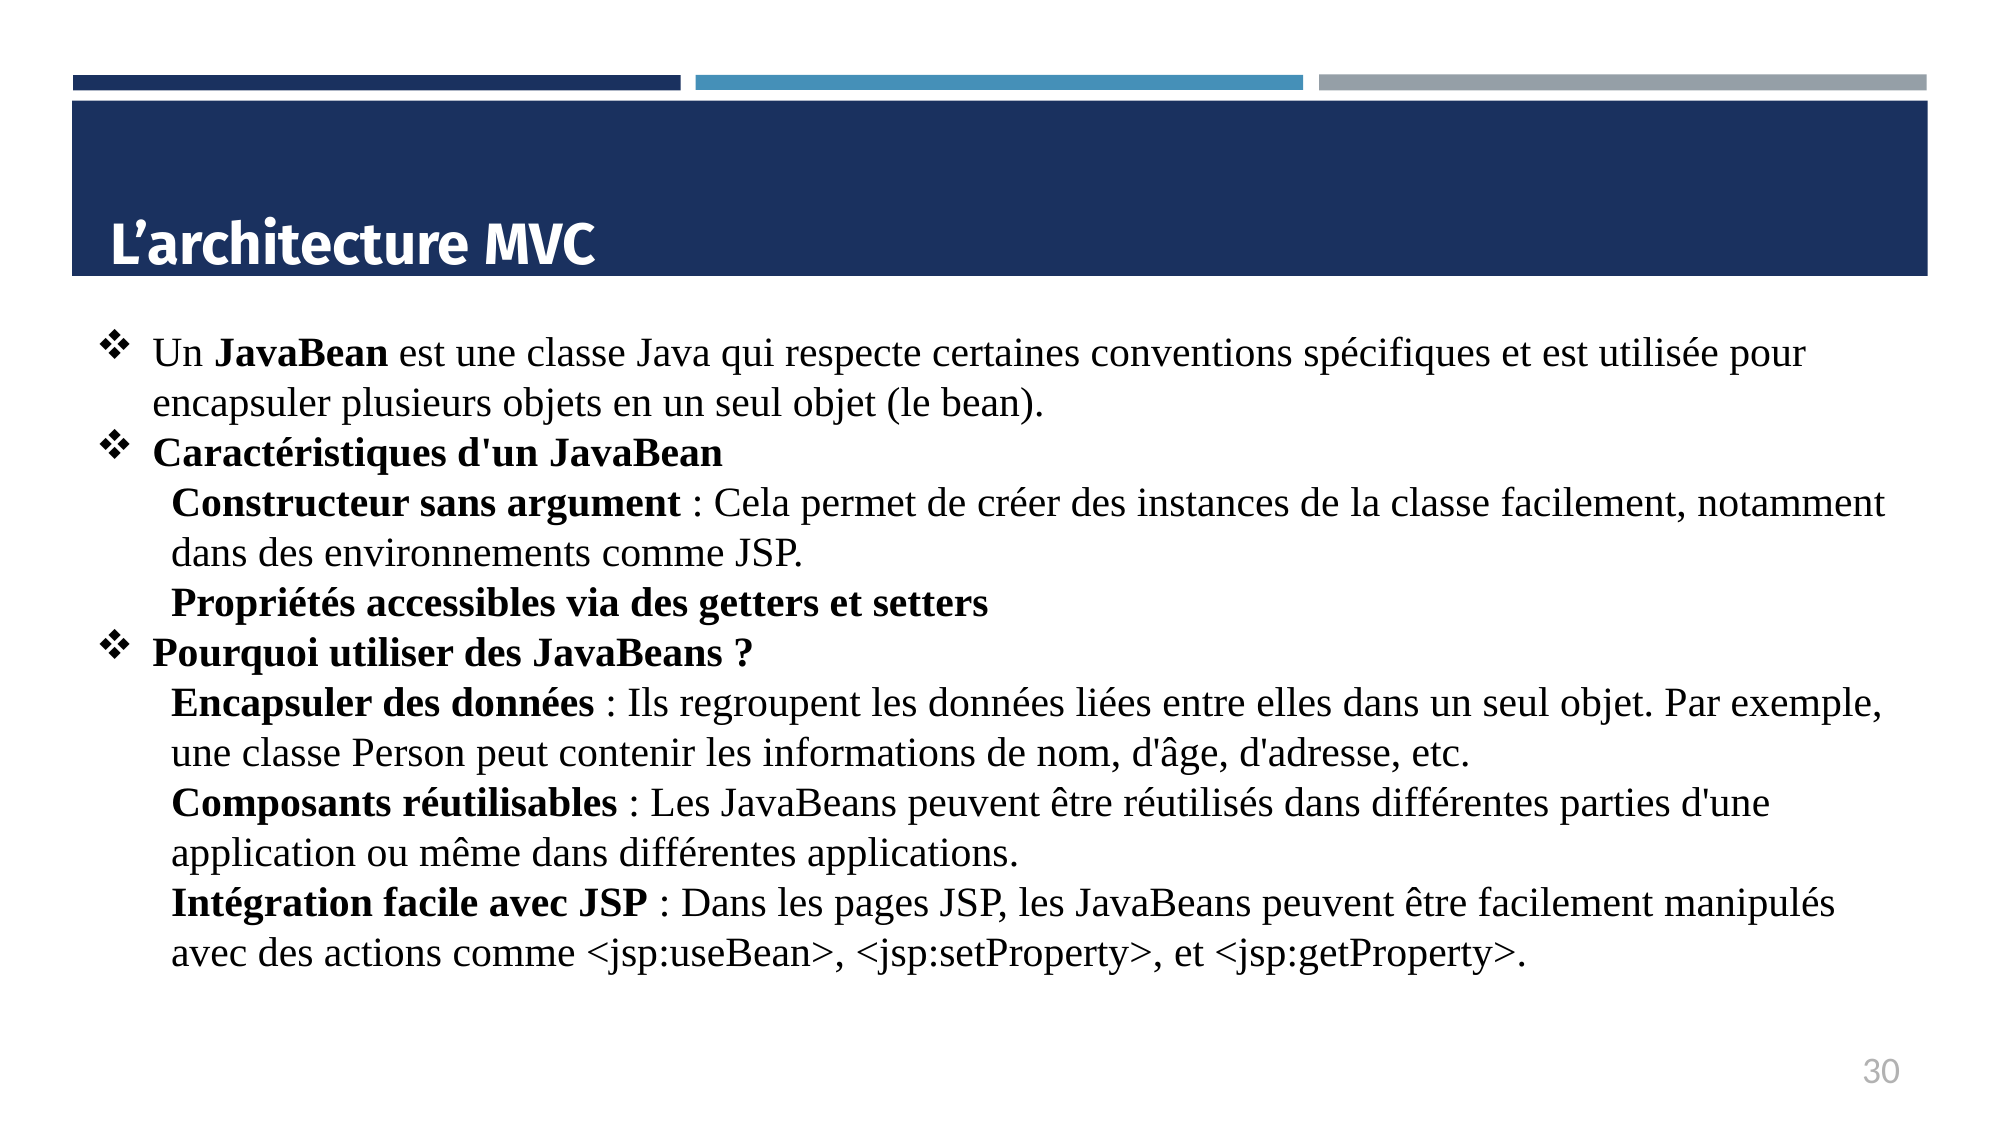

L’architecture MVC
#
Un JavaBean est une classe Java qui respecte certaines conventions spécifiques et est utilisée pour encapsuler plusieurs objets en un seul objet (le bean).
Caractéristiques d'un JavaBean
Constructeur sans argument : Cela permet de créer des instances de la classe facilement, notamment dans des environnements comme JSP.
Propriétés accessibles via des getters et setters
Pourquoi utiliser des JavaBeans ?
Encapsuler des données : Ils regroupent les données liées entre elles dans un seul objet. Par exemple, une classe Person peut contenir les informations de nom, d'âge, d'adresse, etc.
Composants réutilisables : Les JavaBeans peuvent être réutilisés dans différentes parties d'une application ou même dans différentes applications.
Intégration facile avec JSP : Dans les pages JSP, les JavaBeans peuvent être facilement manipulés avec des actions comme <jsp:useBean>, <jsp:setProperty>, et <jsp:getProperty>.

30